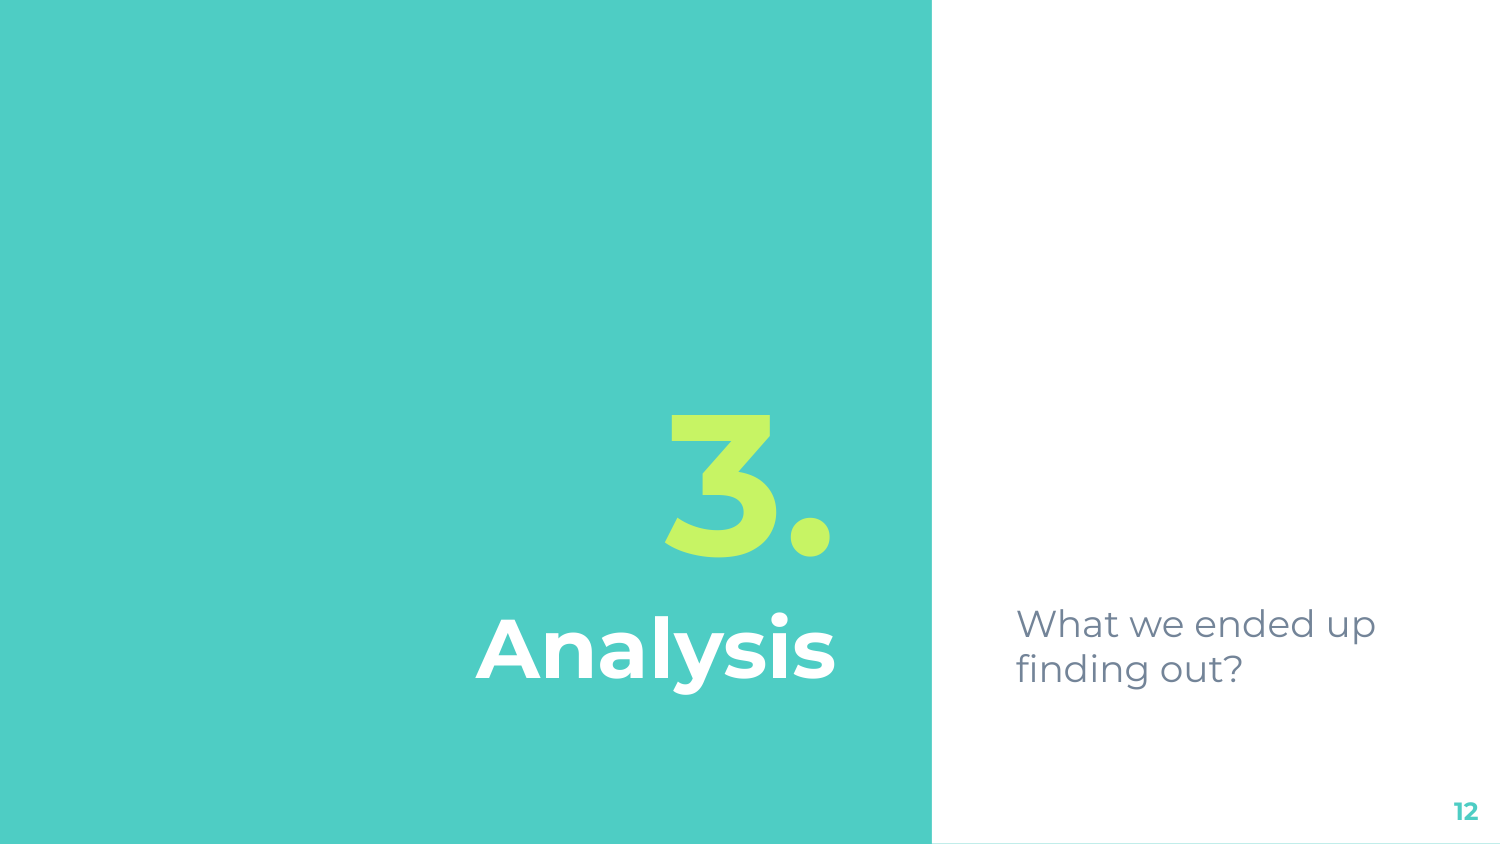

What we ended up finding out?
# 3.
Analysis
12